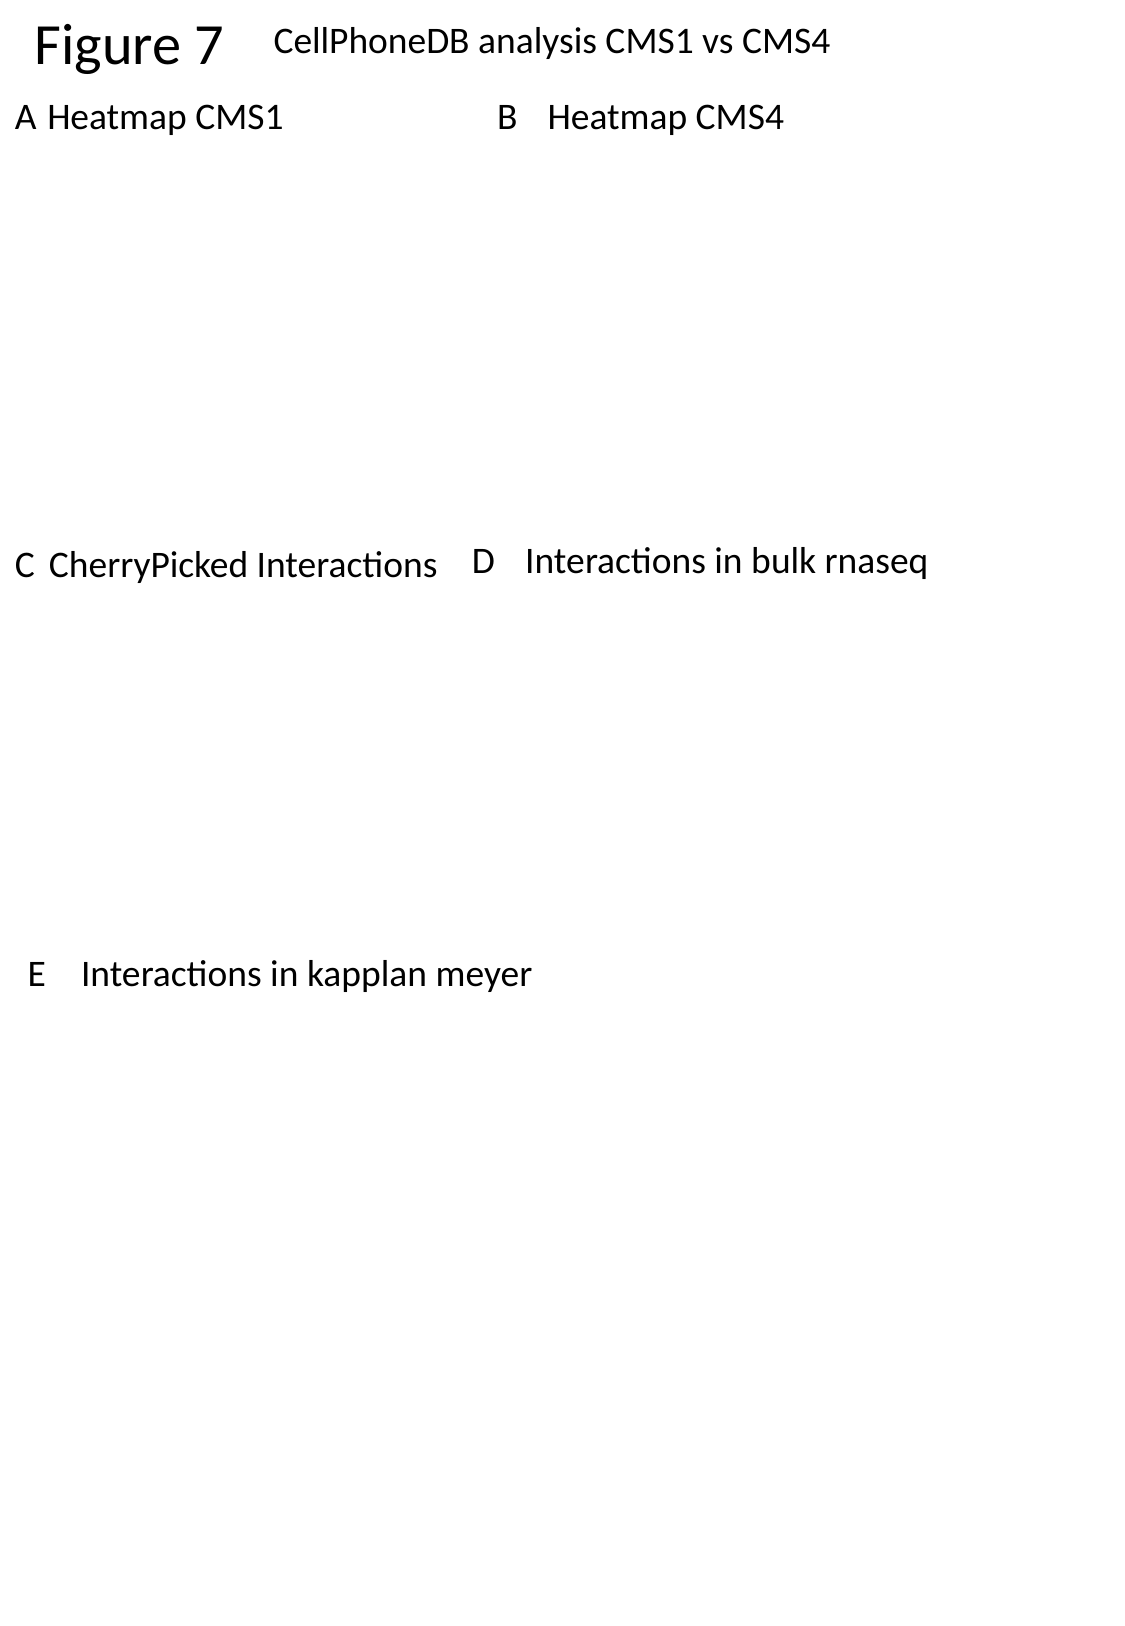

# Figure 7
CellPhoneDB analysis CMS1 vs CMS4
A
Heatmap CMS1
B
Heatmap CMS4
D
Interactions in bulk rnaseq
C
CherryPicked Interactions
E
Interactions in kapplan meyer